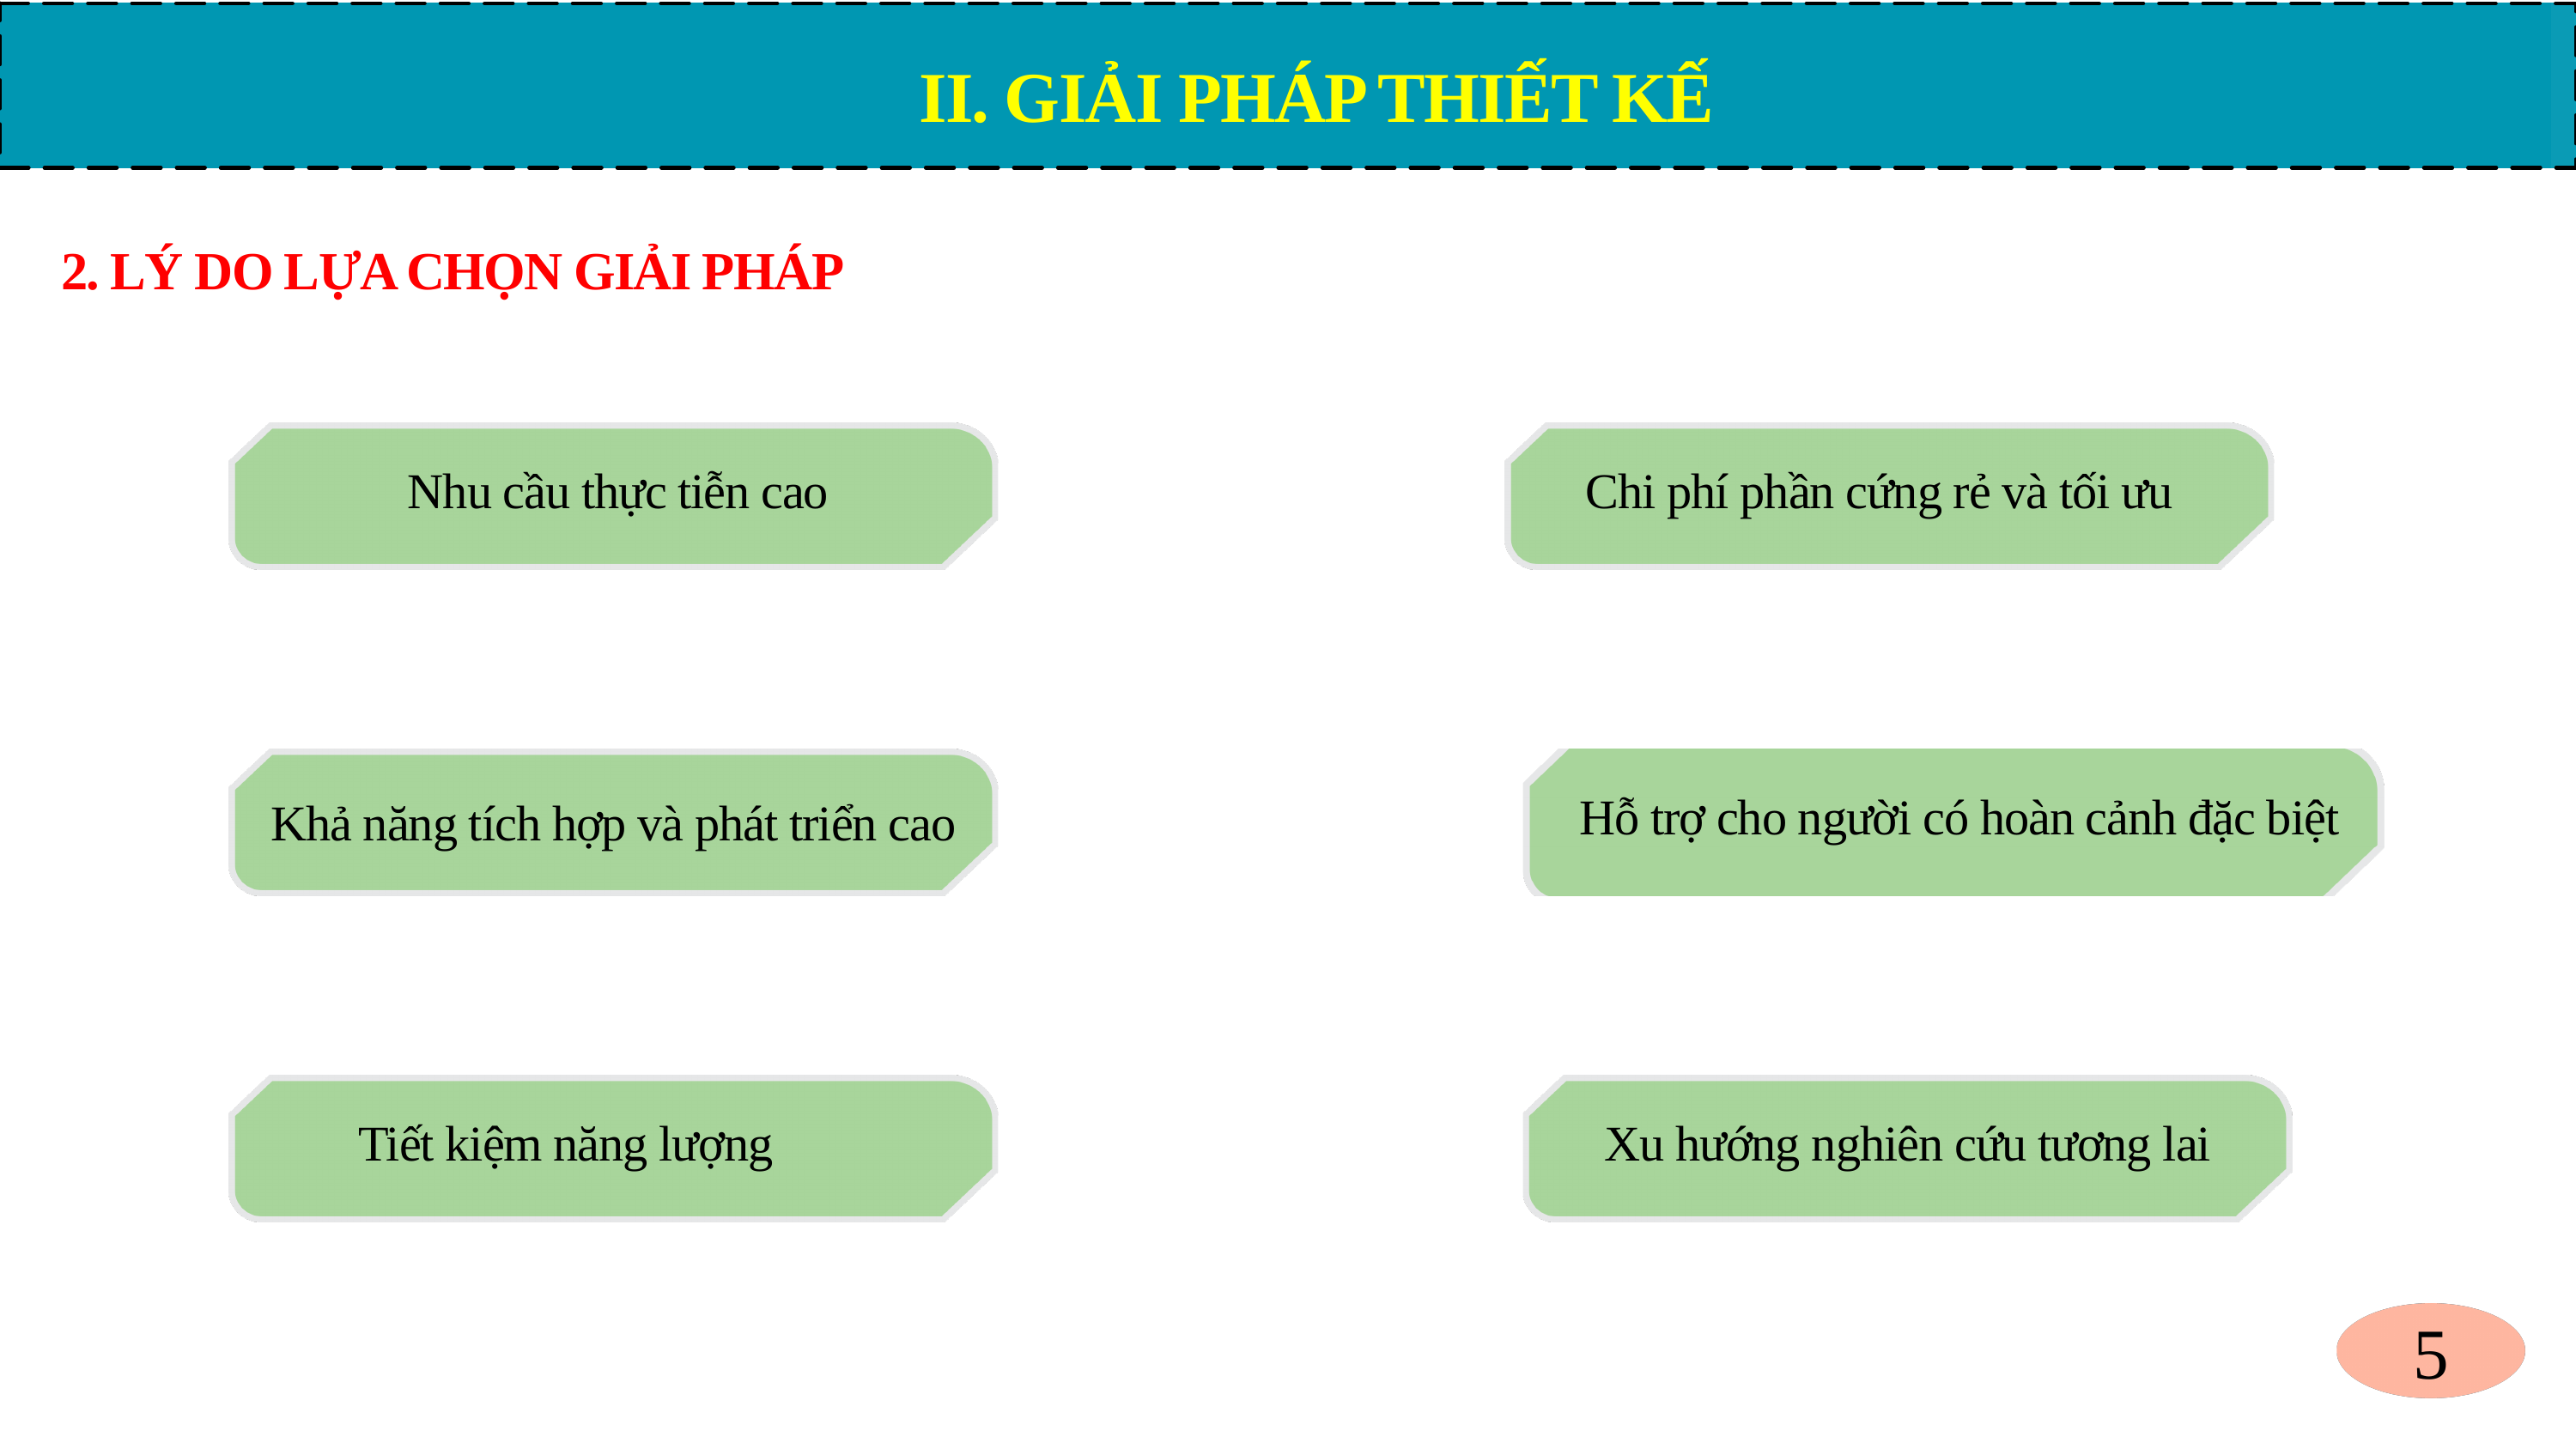

II. GIẢI PHÁP THIẾT KẾ
2. LÝ DO LỰA CHỌN GIẢI PHÁP

Nhu cầu thực tiễn cao

Chi phí phần cứng rẻ và tối ưu

Khả năng tích hợp và phát triển cao

Hỗ trợ cho người có hoàn cảnh đặc biệt

Tiết kiệm năng lượng

Xu hướng nghiên cứu tương lai

5